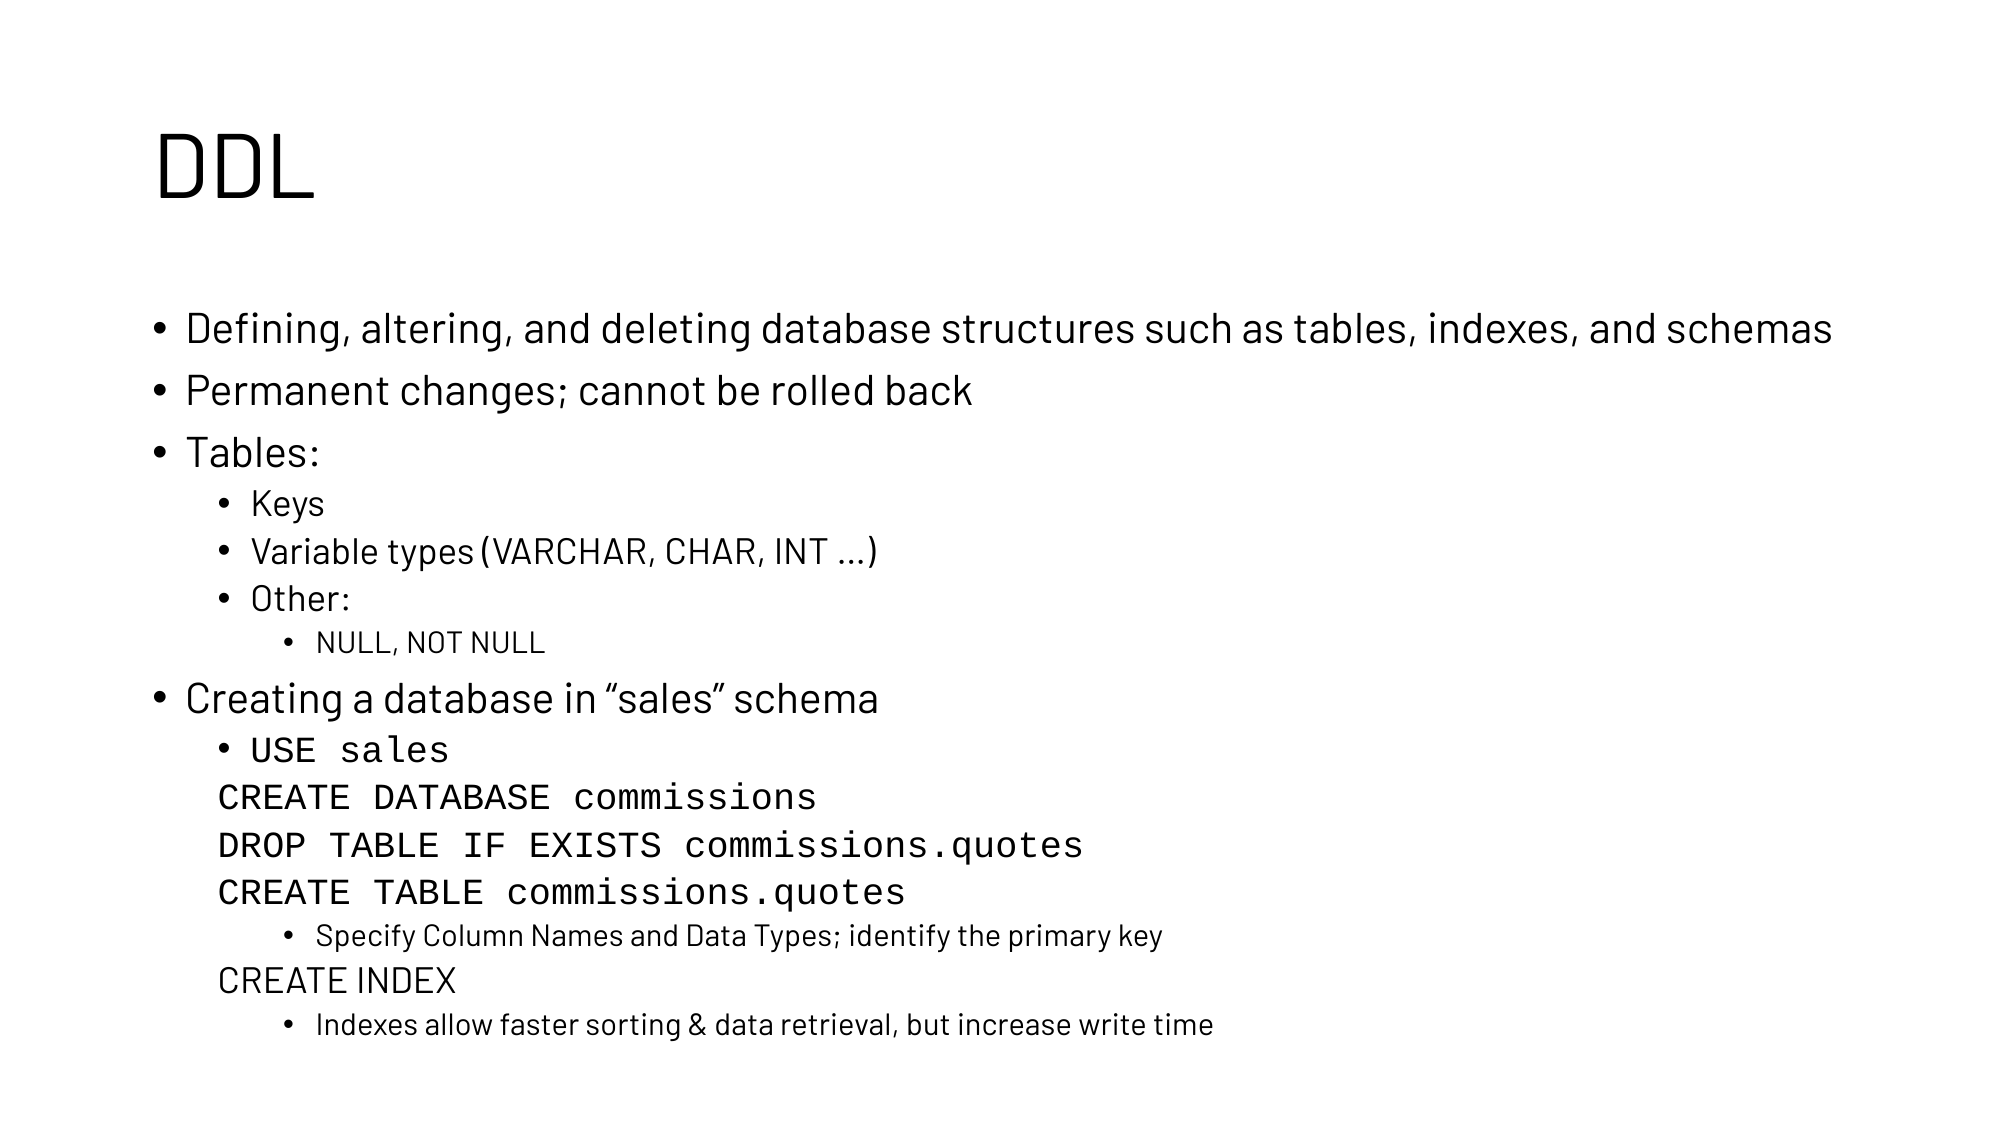

# DDL
Defining, altering, and deleting database structures such as tables, indexes, and schemas
Permanent changes; cannot be rolled back
Tables:
Keys
Variable types (VARCHAR, CHAR, INT …)
Other:
NULL, NOT NULL
Creating a database in “sales” schema
USE sales
	CREATE DATABASE commissions
	DROP TABLE IF EXISTS commissions.quotes
	CREATE TABLE commissions.quotes
Specify Column Names and Data Types; identify the primary key
	CREATE INDEX
Indexes allow faster sorting & data retrieval, but increase write time